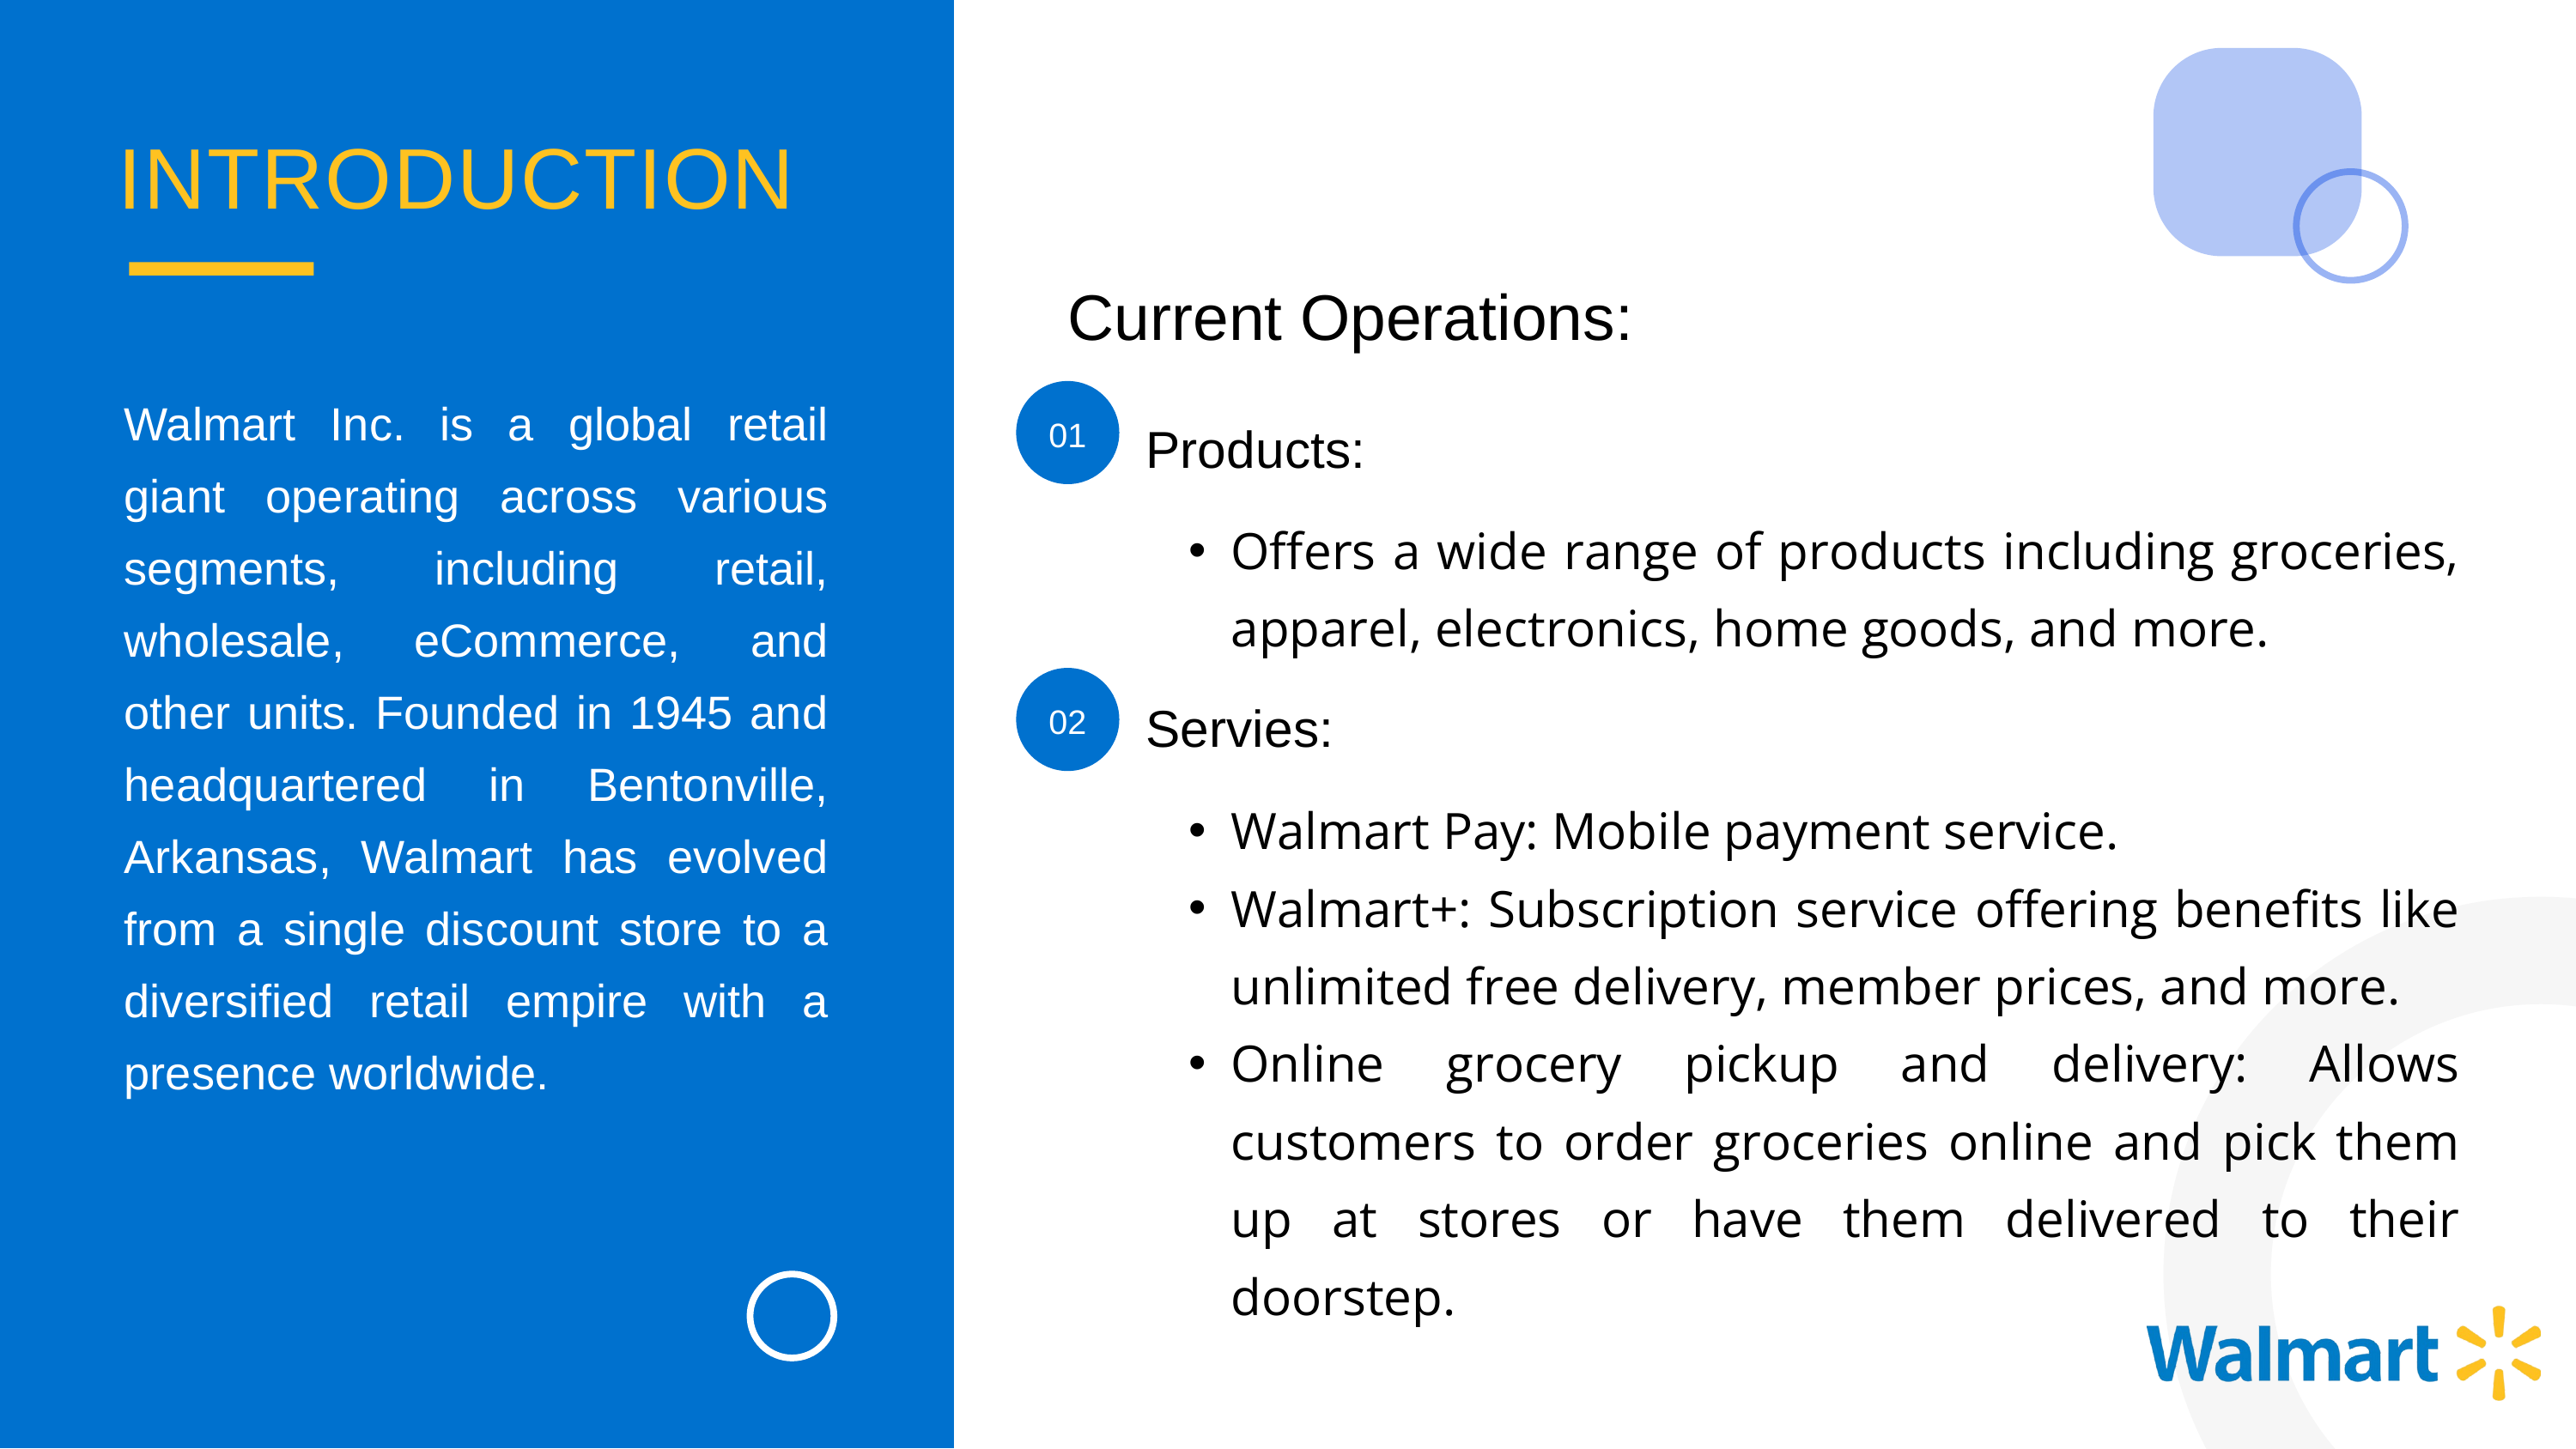

INTRODUCTION

Current Operations:

Walmart Inc. is a global retail giant operating across various segments, including retail, wholesale, eCommerce, and other units. Founded in 1945 and headquartered in Bentonville, Arkansas, Walmart has evolved from a single discount store to a diversified retail empire with a presence worldwide.

01
Products:
Offers a wide range of products including groceries, apparel, electronics, home goods, and more.

02
Servies:
Walmart Pay: Mobile payment service.
Walmart+: Subscription service offering benefits like unlimited free delivery, member prices, and more.
Online grocery pickup and delivery: Allows customers to order groceries online and pick them up at stores or have them delivered to their doorstep.